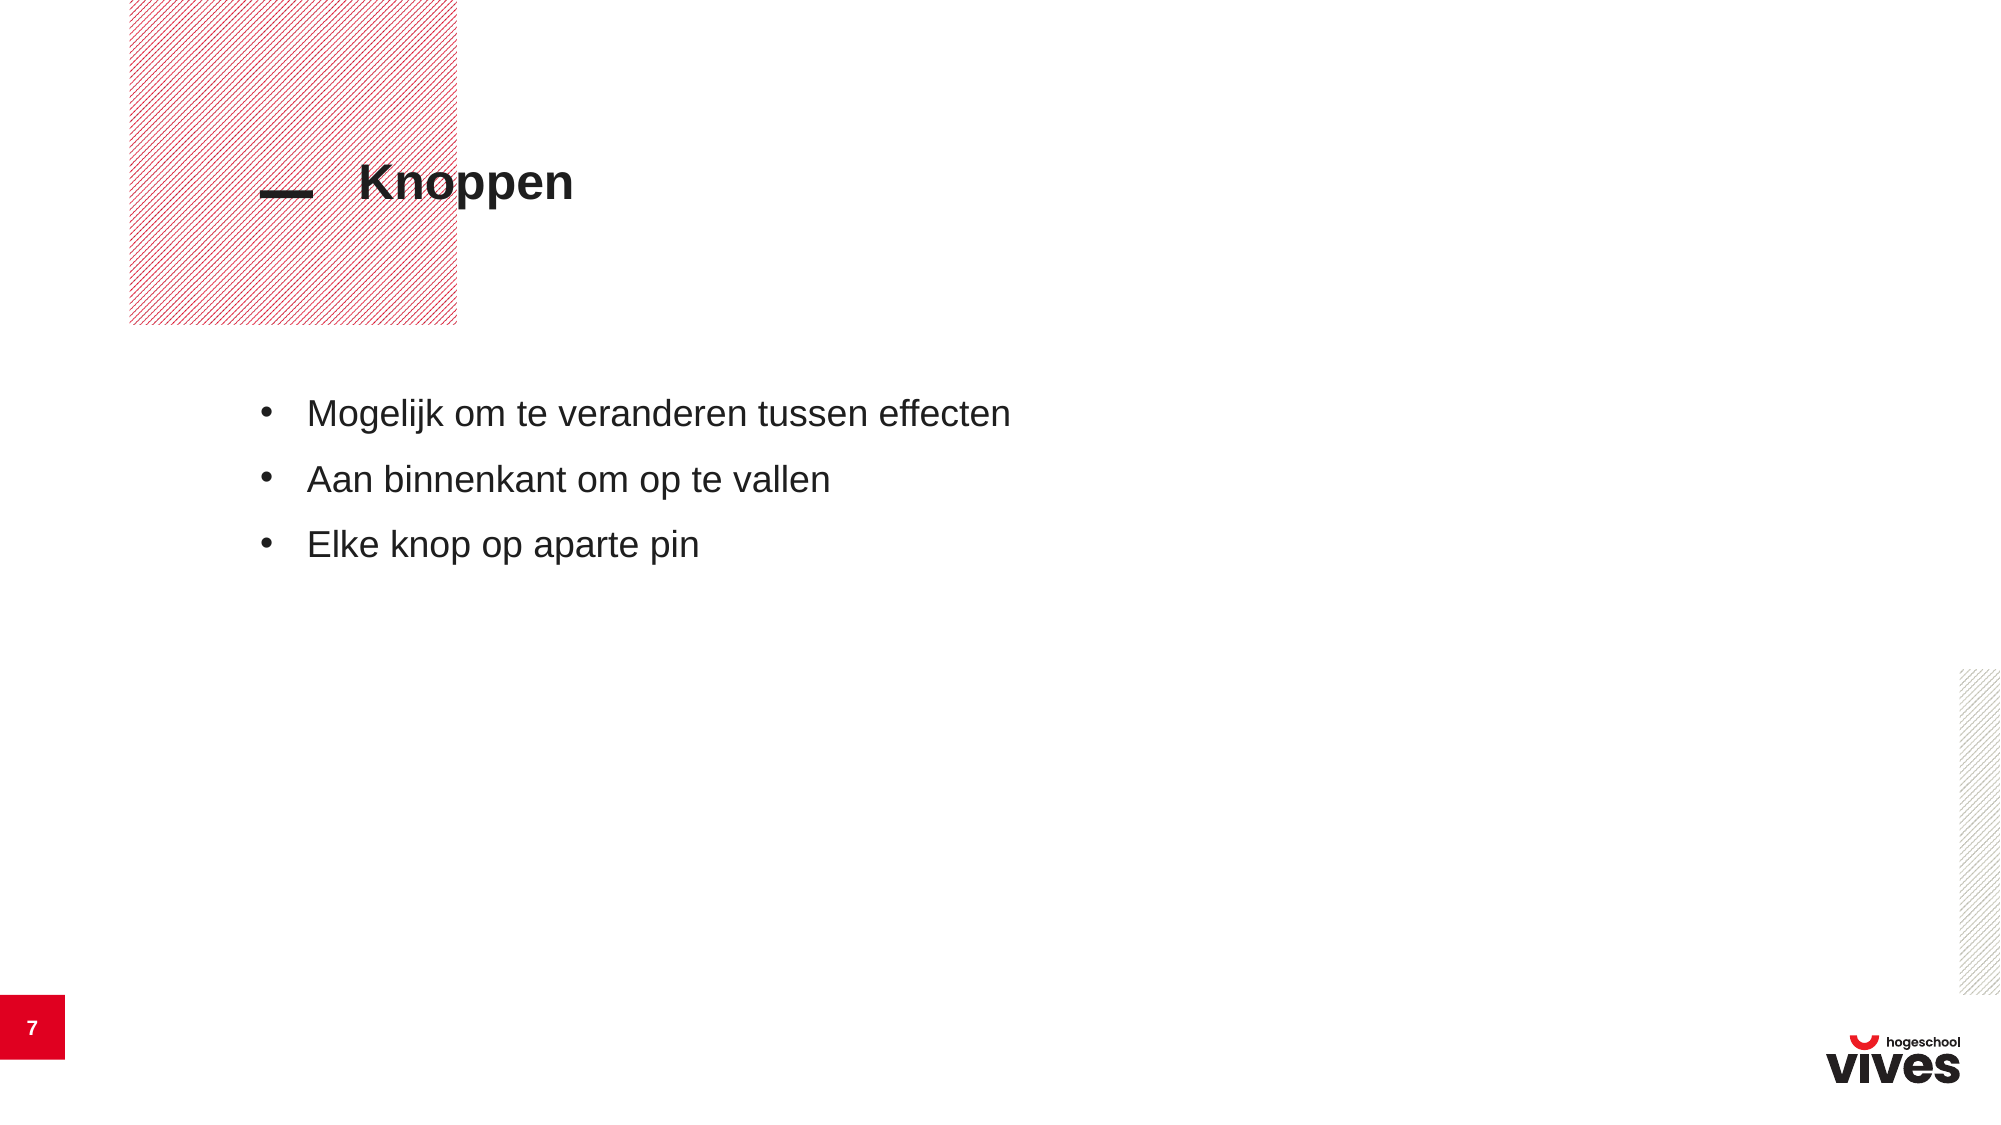

# Knoppen

Mogelijk om te veranderen tussen effecten
Aan binnenkant om op te vallen
Elke knop op aparte pin